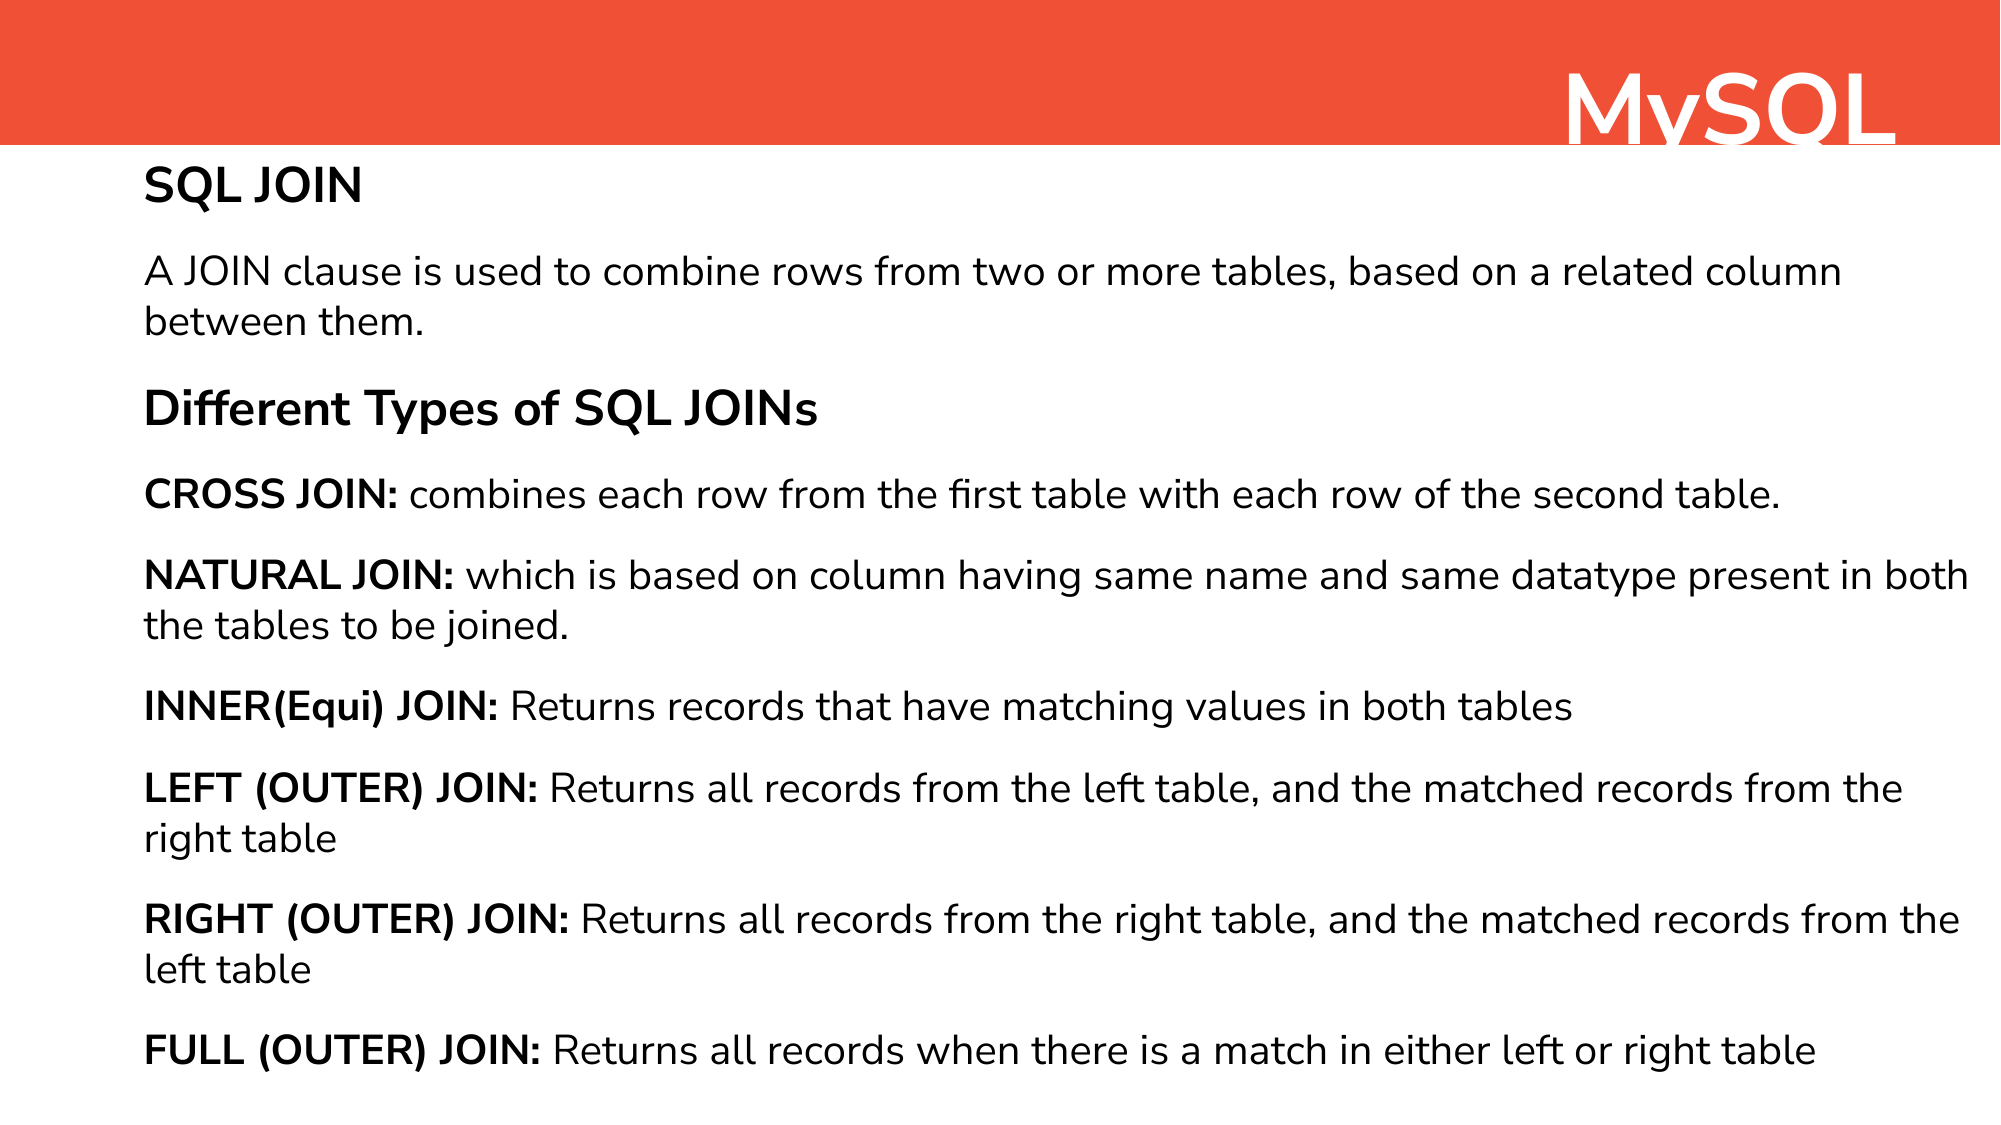

MySQL
SQL JOIN
A JOIN clause is used to combine rows from two or more tables, based on a related column between them.
Different Types of SQL JOINs
CROSS JOIN: combines each row from the first table with each row of the second table.
NATURAL JOIN: which is based on column having same name and same datatype present in both the tables to be joined.
INNER(Equi) JOIN: Returns records that have matching values in both tables
LEFT (OUTER) JOIN: Returns all records from the left table, and the matched records from the right table
RIGHT (OUTER) JOIN: Returns all records from the right table, and the matched records from the left table
FULL (OUTER) JOIN: Returns all records when there is a match in either left or right table